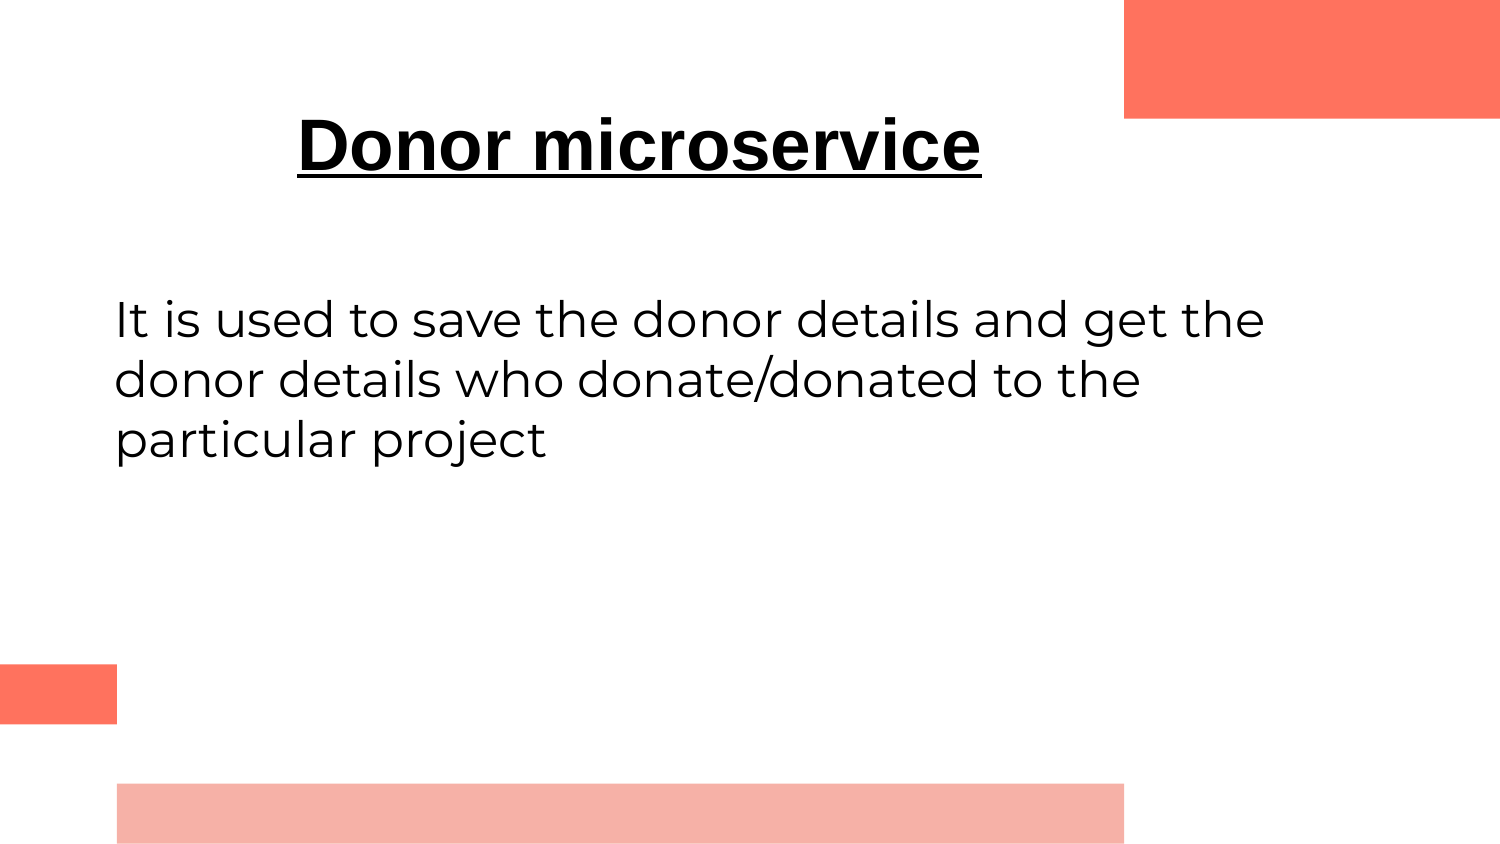

# Donor microservice
It is used to save the donor details and get the donor details who donate/donated to the particular project